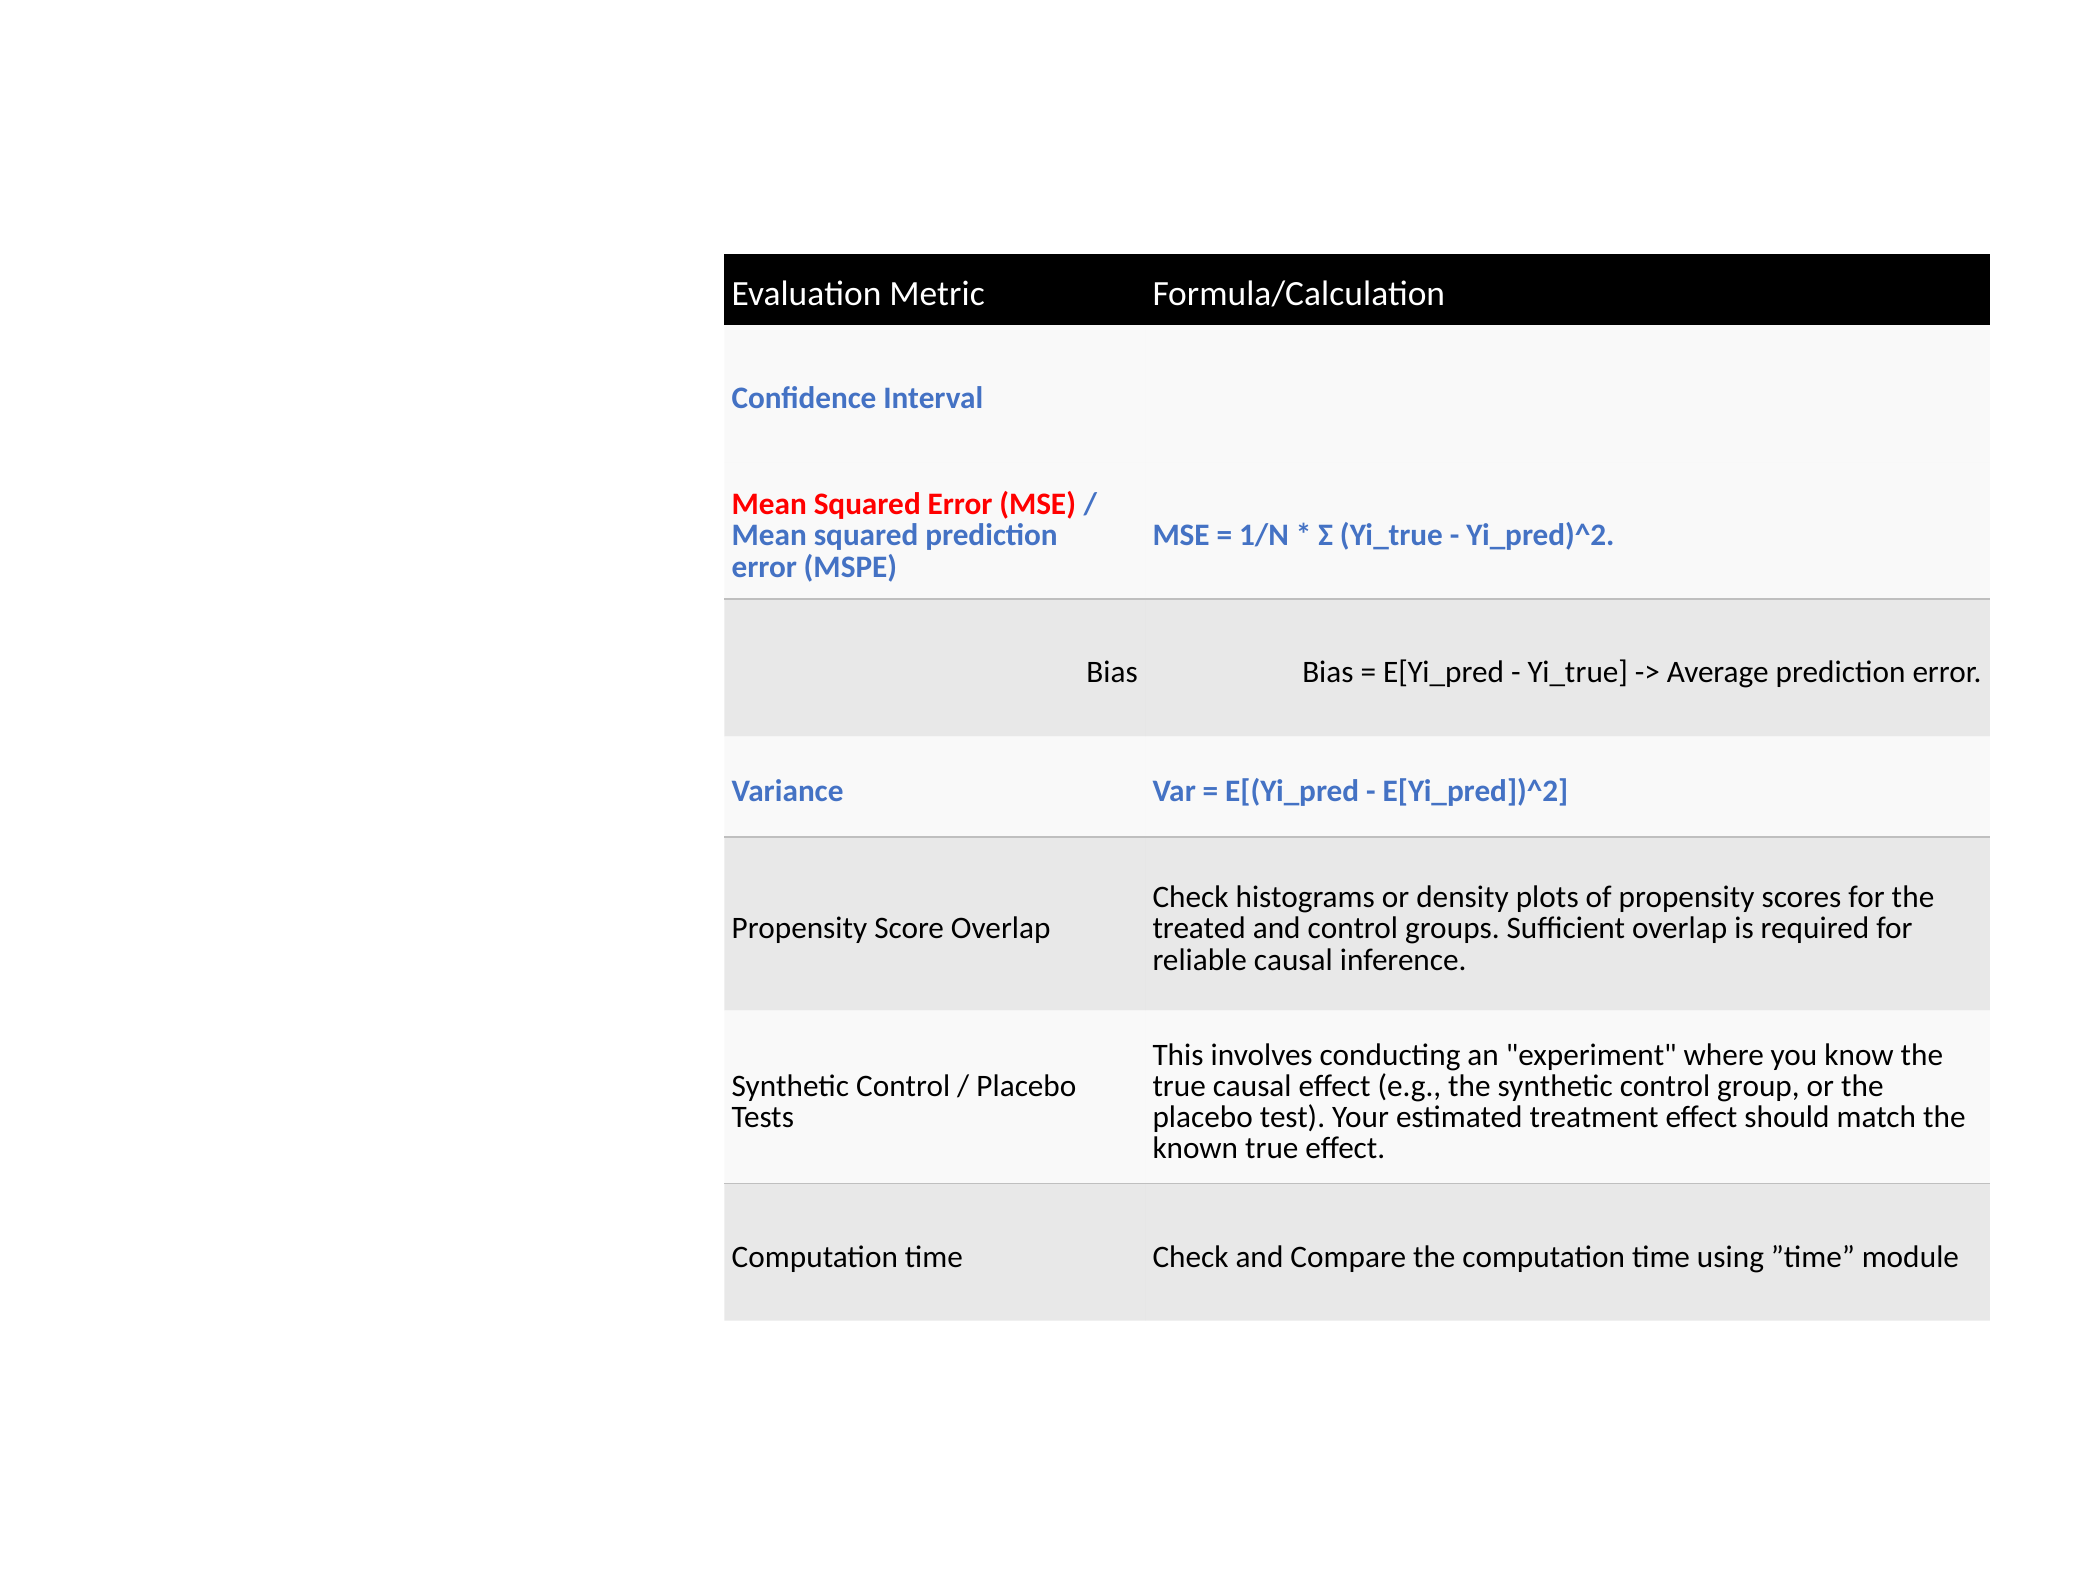

# Evaluation Metrics
| Evaluation Metric | Formula/Calculation |
| --- | --- |
| Confidence Interval |  |
| Mean Squared Error (MSE) / Mean squared prediction error (MSPE) | MSE = 1/N \* Σ (Yi\_true - Yi\_pred)^2. |
| Bias | Bias = E[Yi\_pred - Yi\_true] -> Average prediction error. |
| Variance | Var = E[(Yi\_pred - E[Yi\_pred])^2] |
| Propensity Score Overlap | Check histograms or density plots of propensity scores for the treated and control groups. Sufficient overlap is required for reliable causal inference. |
| Synthetic Control / Placebo Tests | This involves conducting an "experiment" where you know the true causal effect (e.g., the synthetic control group, or the placebo test). Your estimated treatment effect should match the known true effect. |
| Computation time | Check and Compare the computation time using ”time” module |